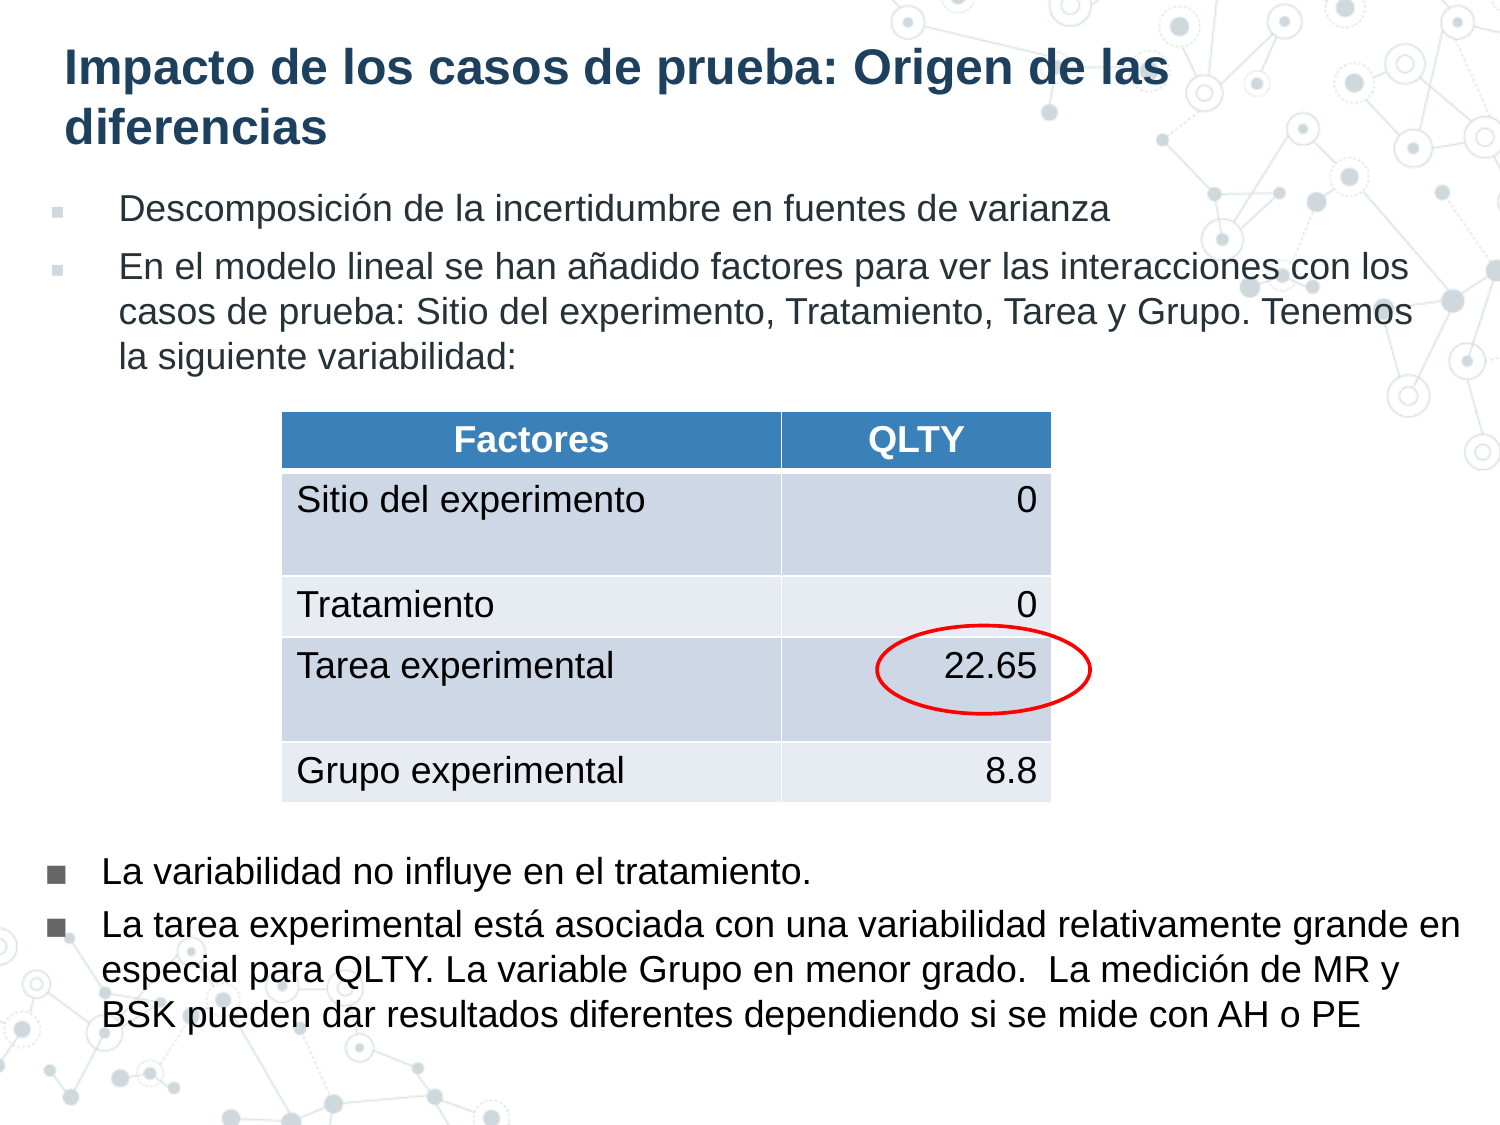

# Impacto de los casos de prueba: Origen de las diferencias
Descomposición de la incertidumbre en fuentes de varianza
En el modelo lineal se han añadido factores para ver las interacciones con los casos de prueba: Sitio del experimento, Tratamiento, Tarea y Grupo. Tenemos la siguiente variabilidad:

| Factores | QLTY |
| --- | --- |
| Sitio del experimento | 0 |
| Tratamiento | 0 |
| Tarea experimental | 22.65 |
| Grupo experimental | 8.8 |

La variabilidad no influye en el tratamiento.
La tarea experimental está asociada con una variabilidad relativamente grande en especial para QLTY. La variable Grupo en menor grado.  La medición de MR y BSK pueden dar resultados diferentes dependiendo si se mide con AH o PE